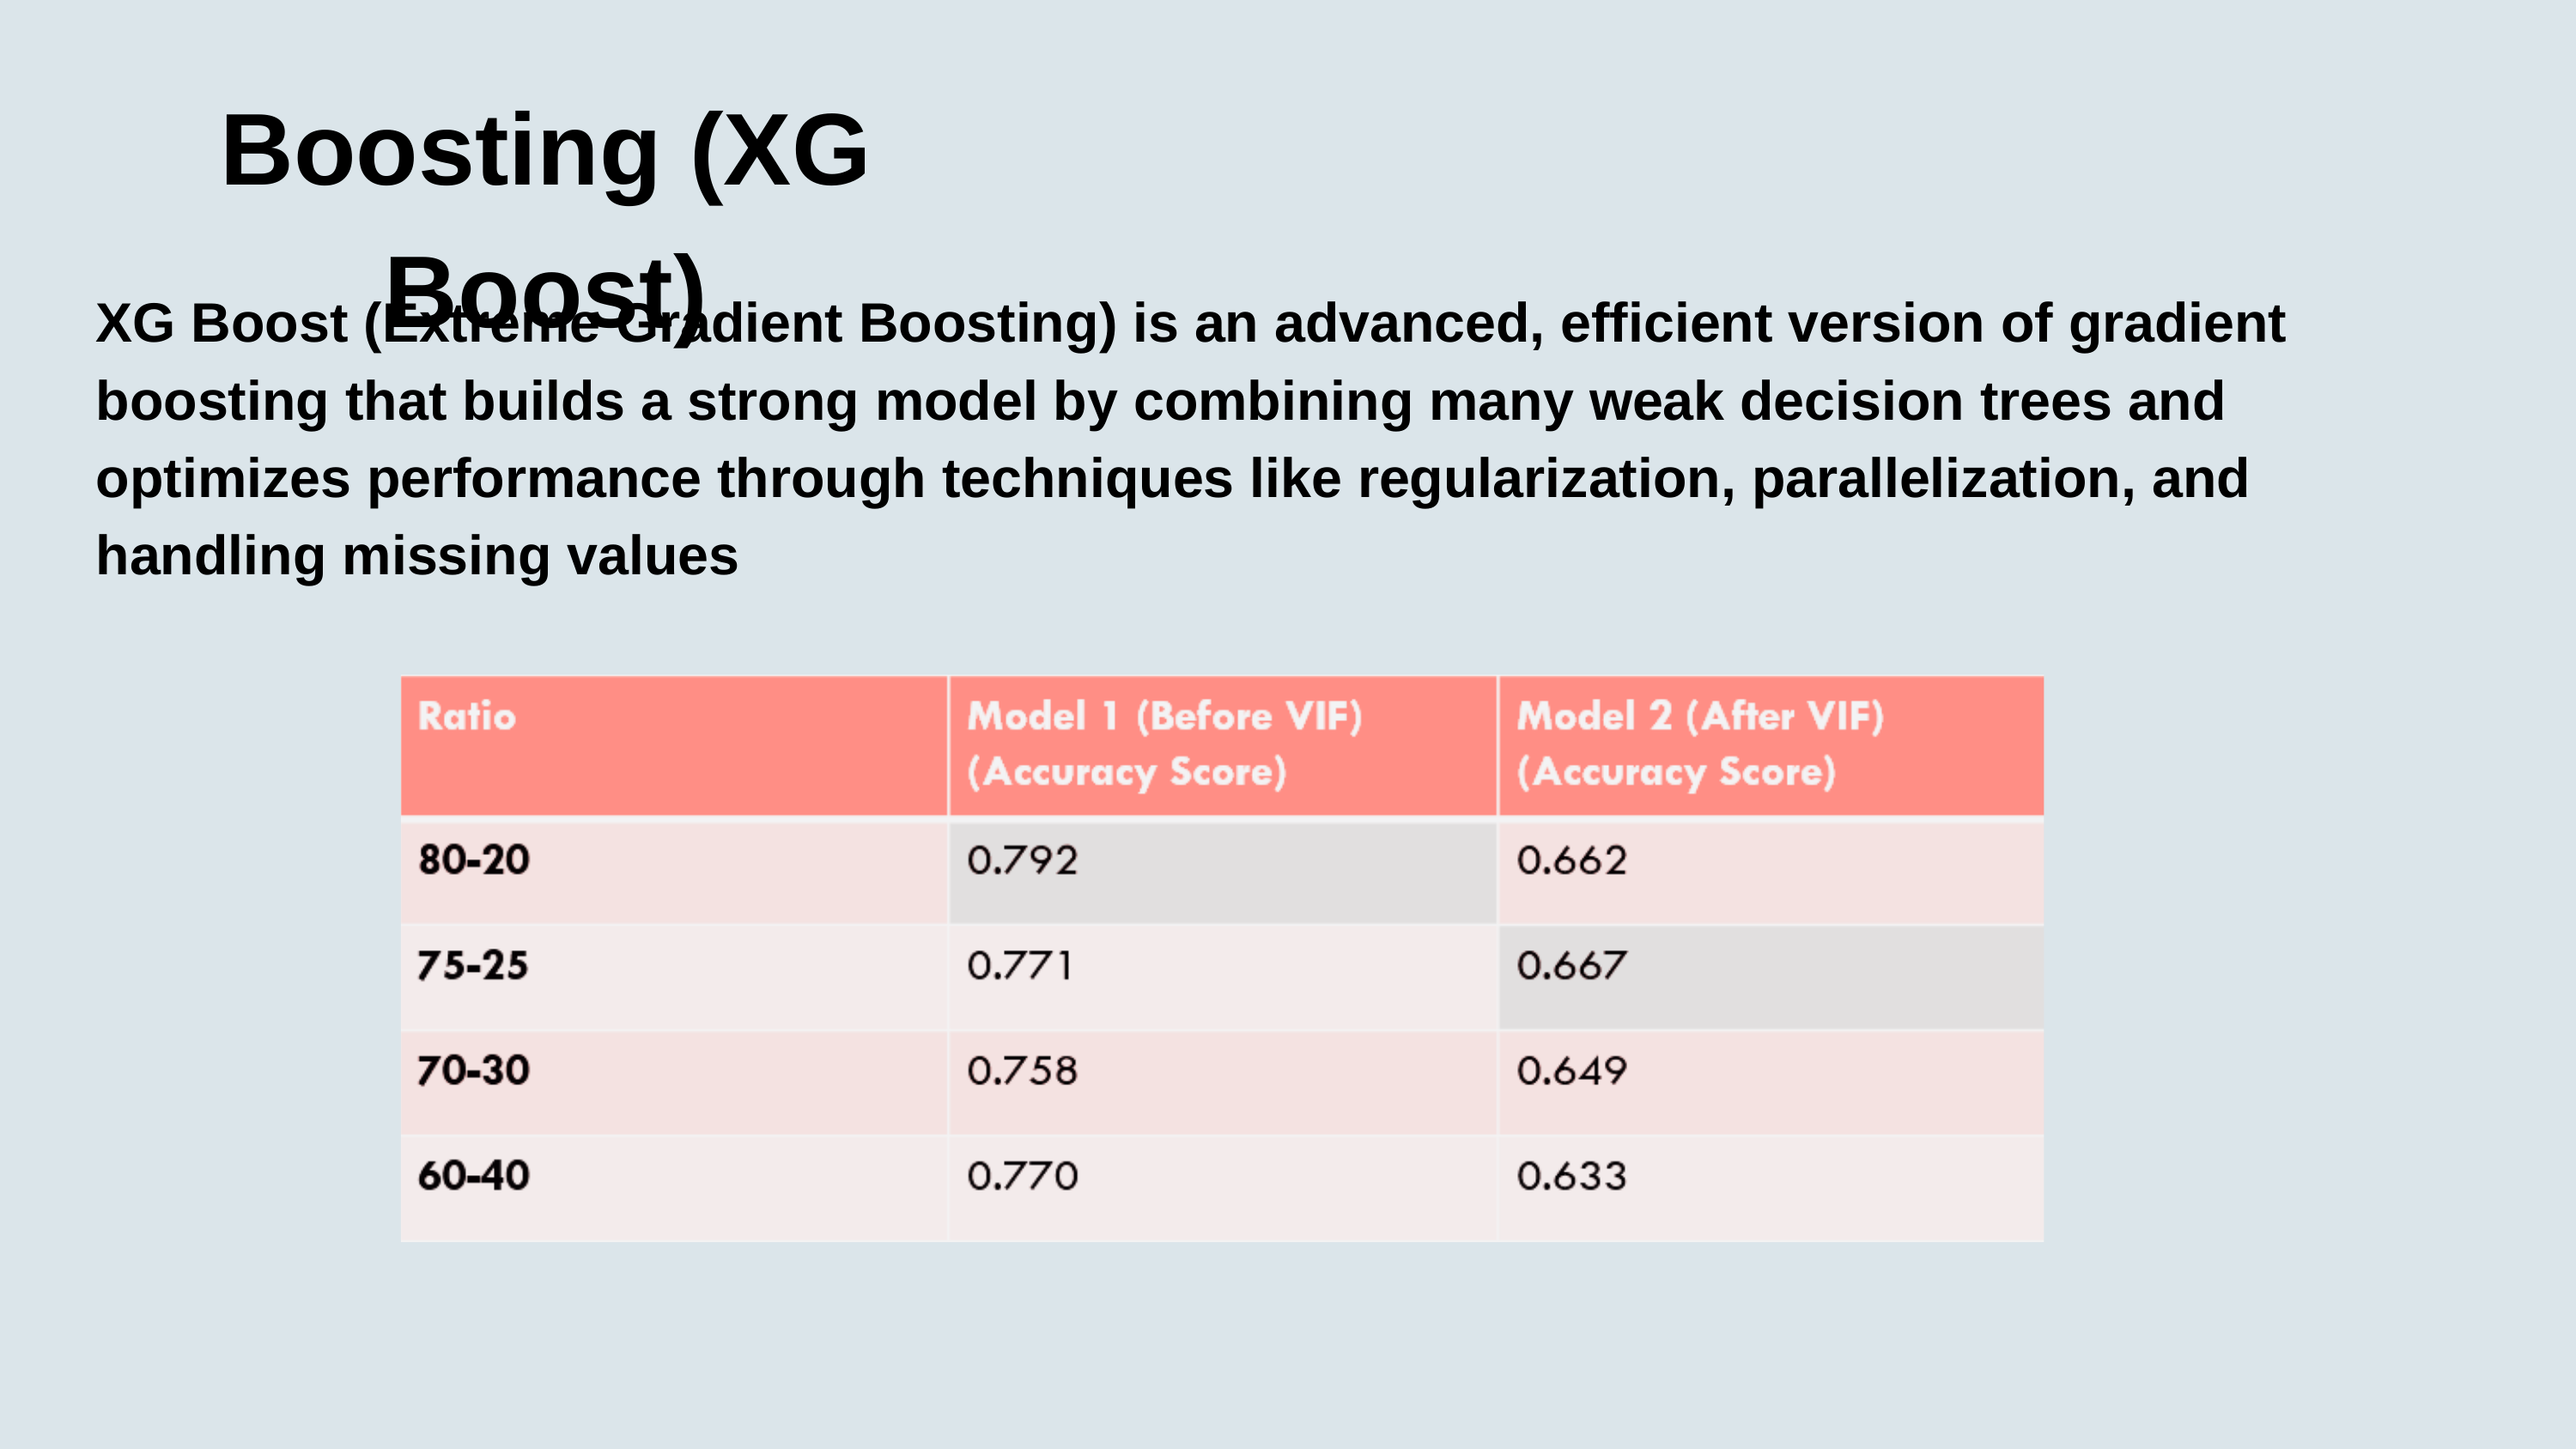

Boosting (XG Boost)

XG Boost (Extreme Gradient Boosting) is an advanced, efficient version of gradient boosting that builds a strong model by combining many weak decision trees and optimizes performance through techniques like regularization, parallelization, and handling missing values